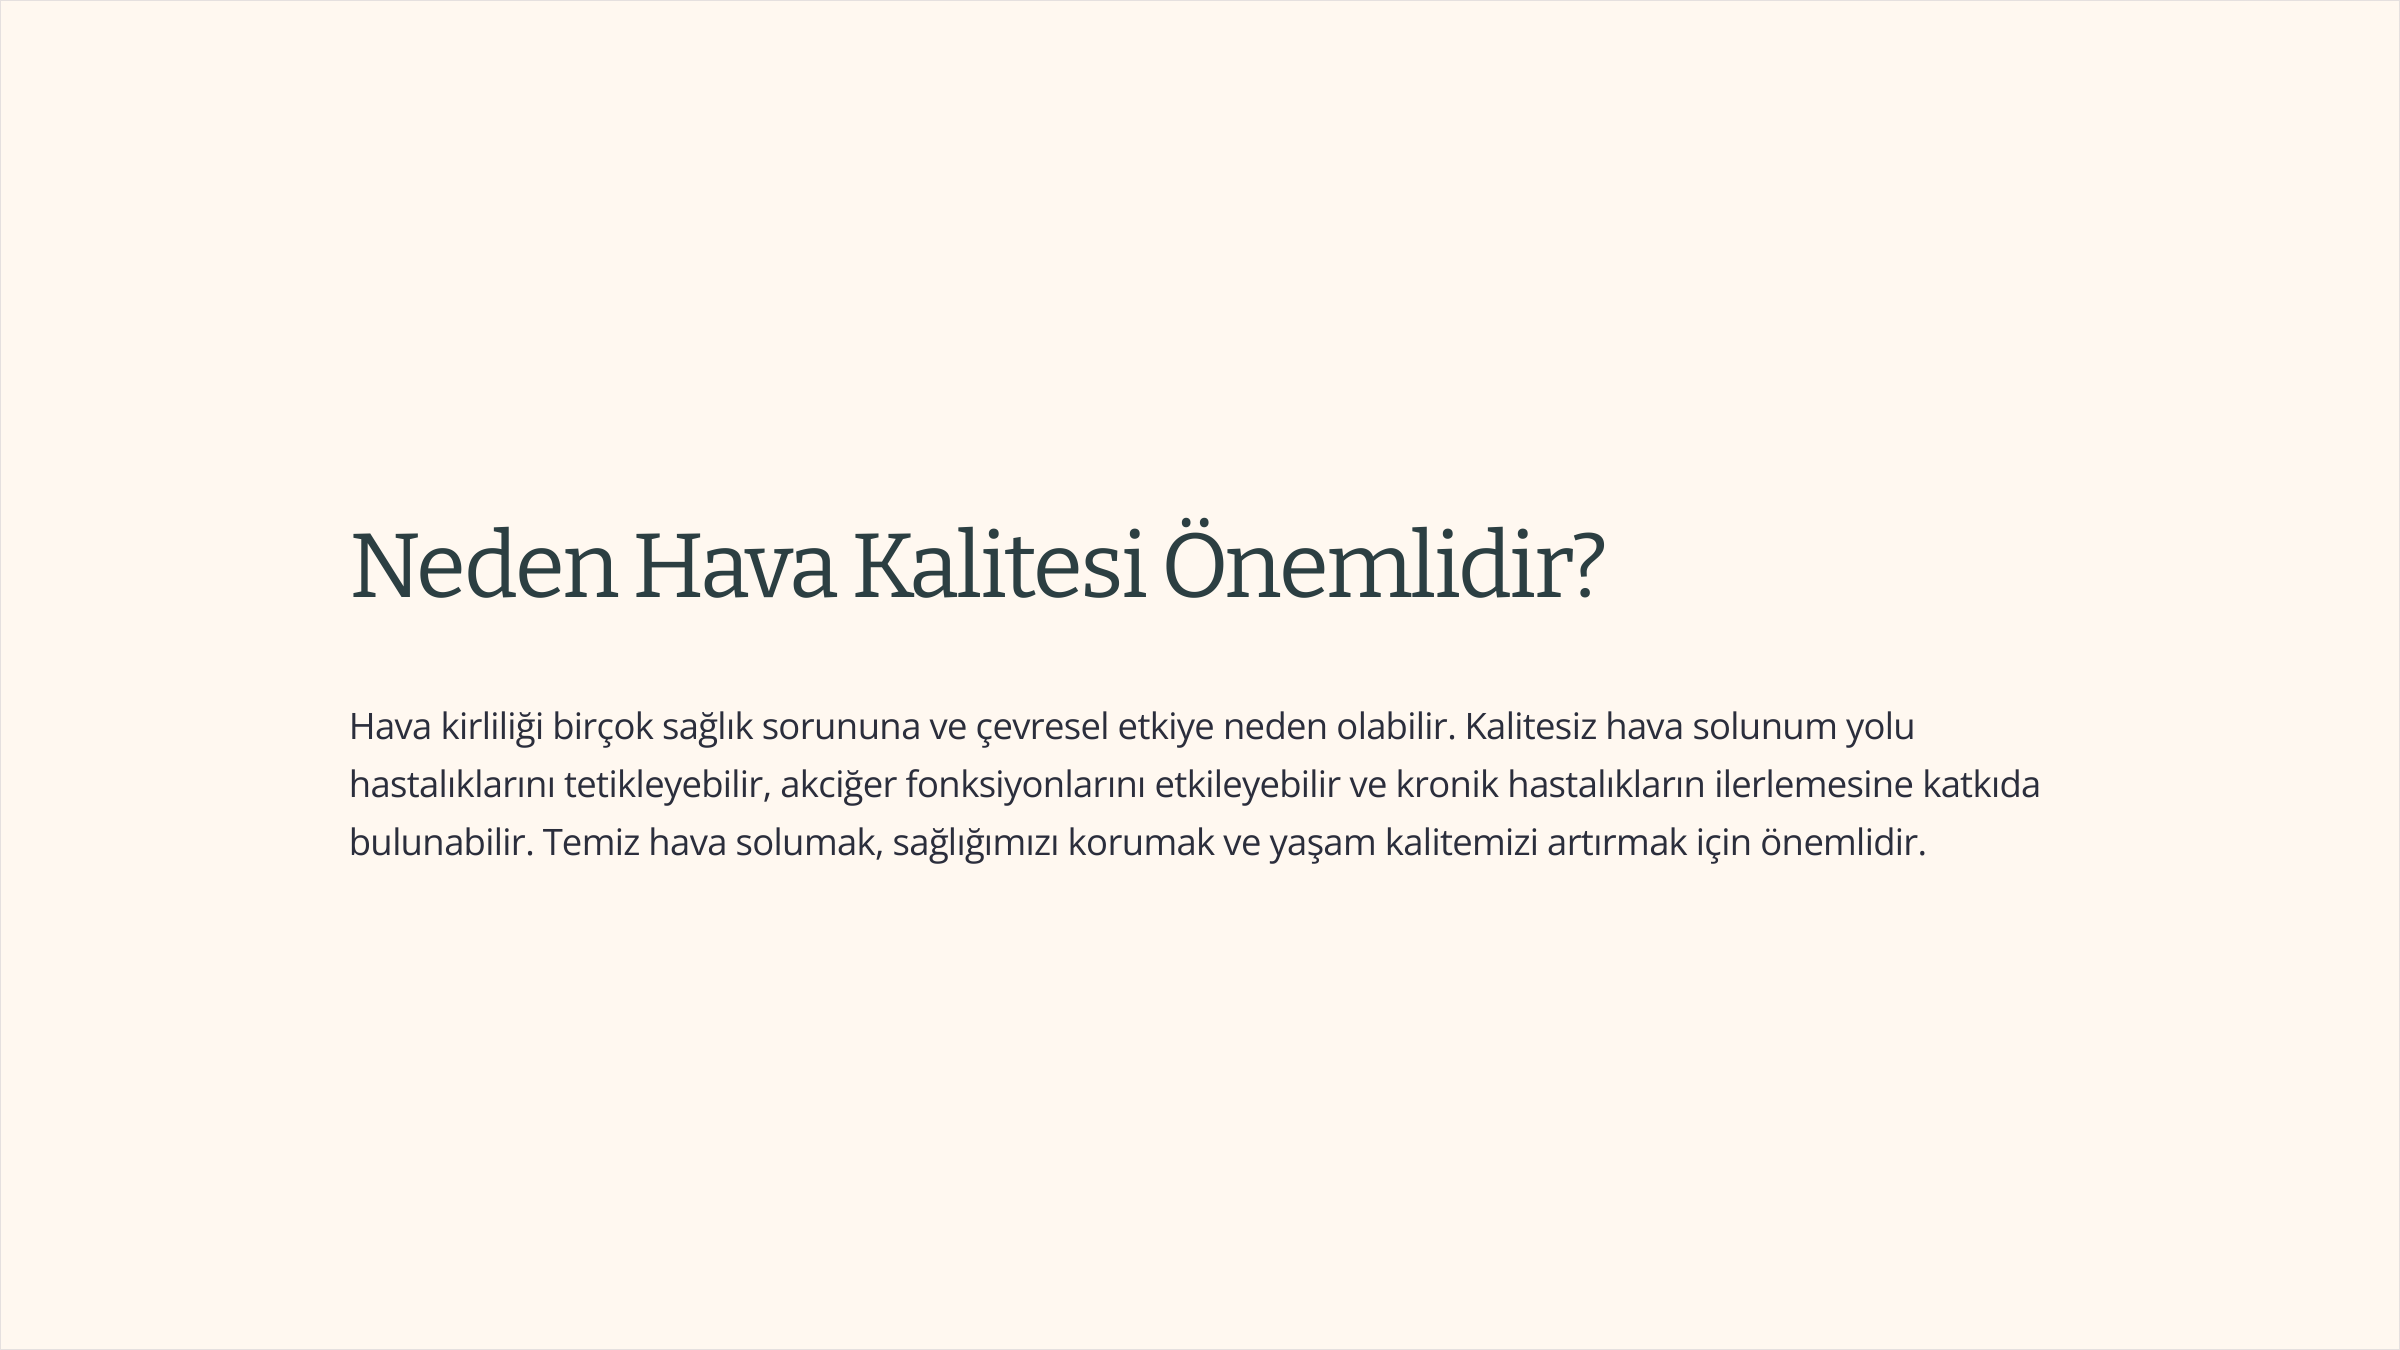

Neden Hava Kalitesi Önemlidir?
Hava kirliliği birçok sağlık sorununa ve çevresel etkiye neden olabilir. Kalitesiz hava solunum yolu hastalıklarını tetikleyebilir, akciğer fonksiyonlarını etkileyebilir ve kronik hastalıkların ilerlemesine katkıda bulunabilir. Temiz hava solumak, sağlığımızı korumak ve yaşam kalitemizi artırmak için önemlidir.